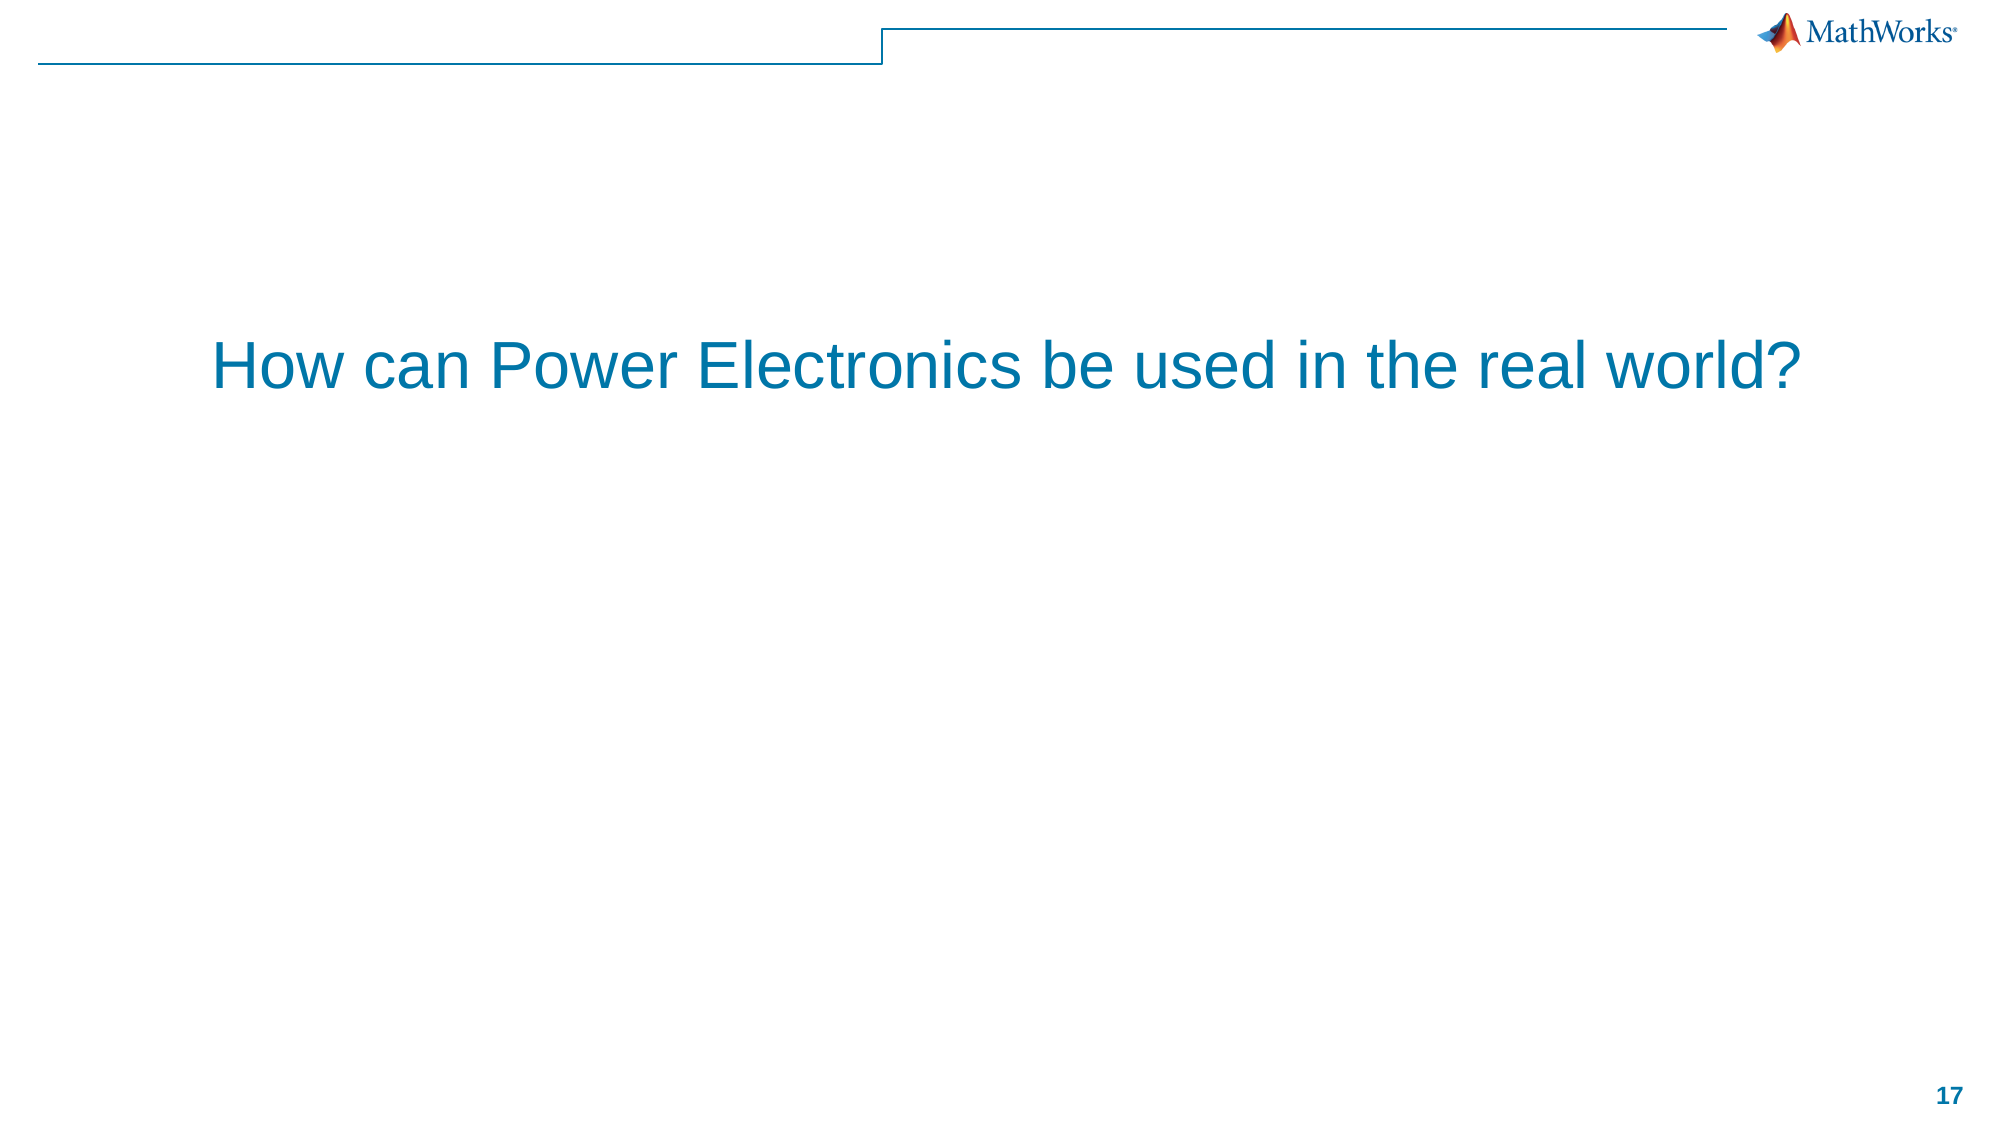

# How can Power Electronics be used in the real world?